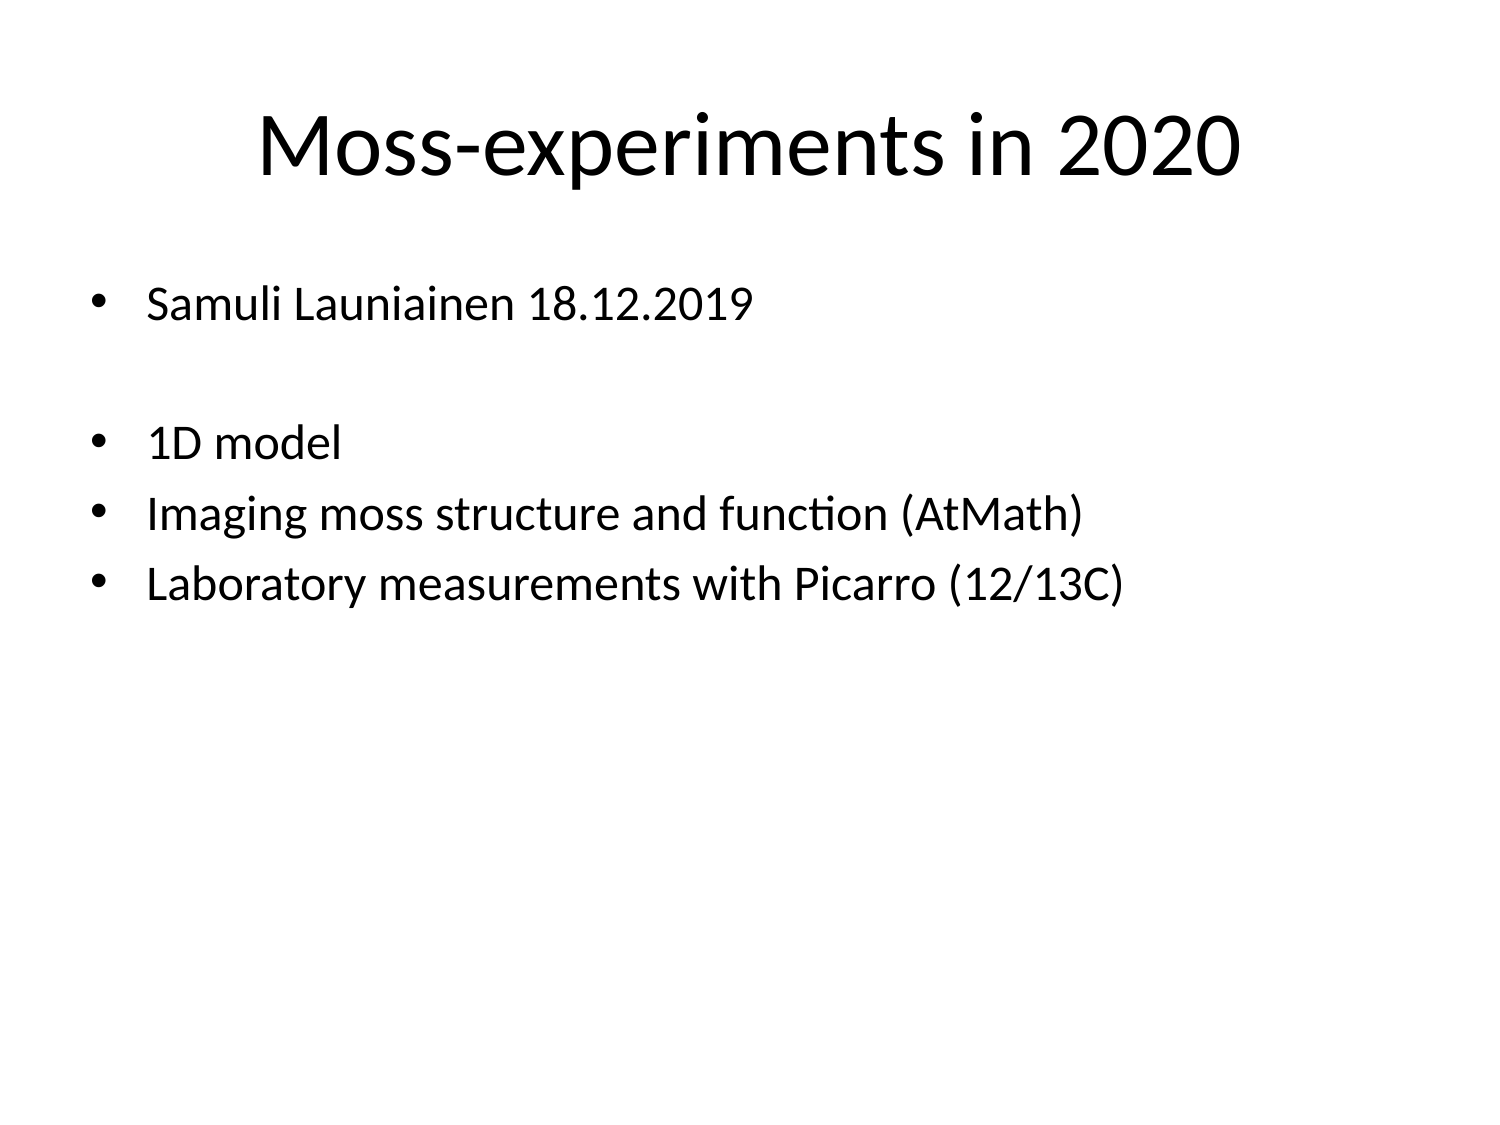

# Moss-experiments in 2020
Samuli Launiainen 18.12.2019

1D model
Imaging moss structure and function (AtMath)
Laboratory measurements with Picarro (12/13C)